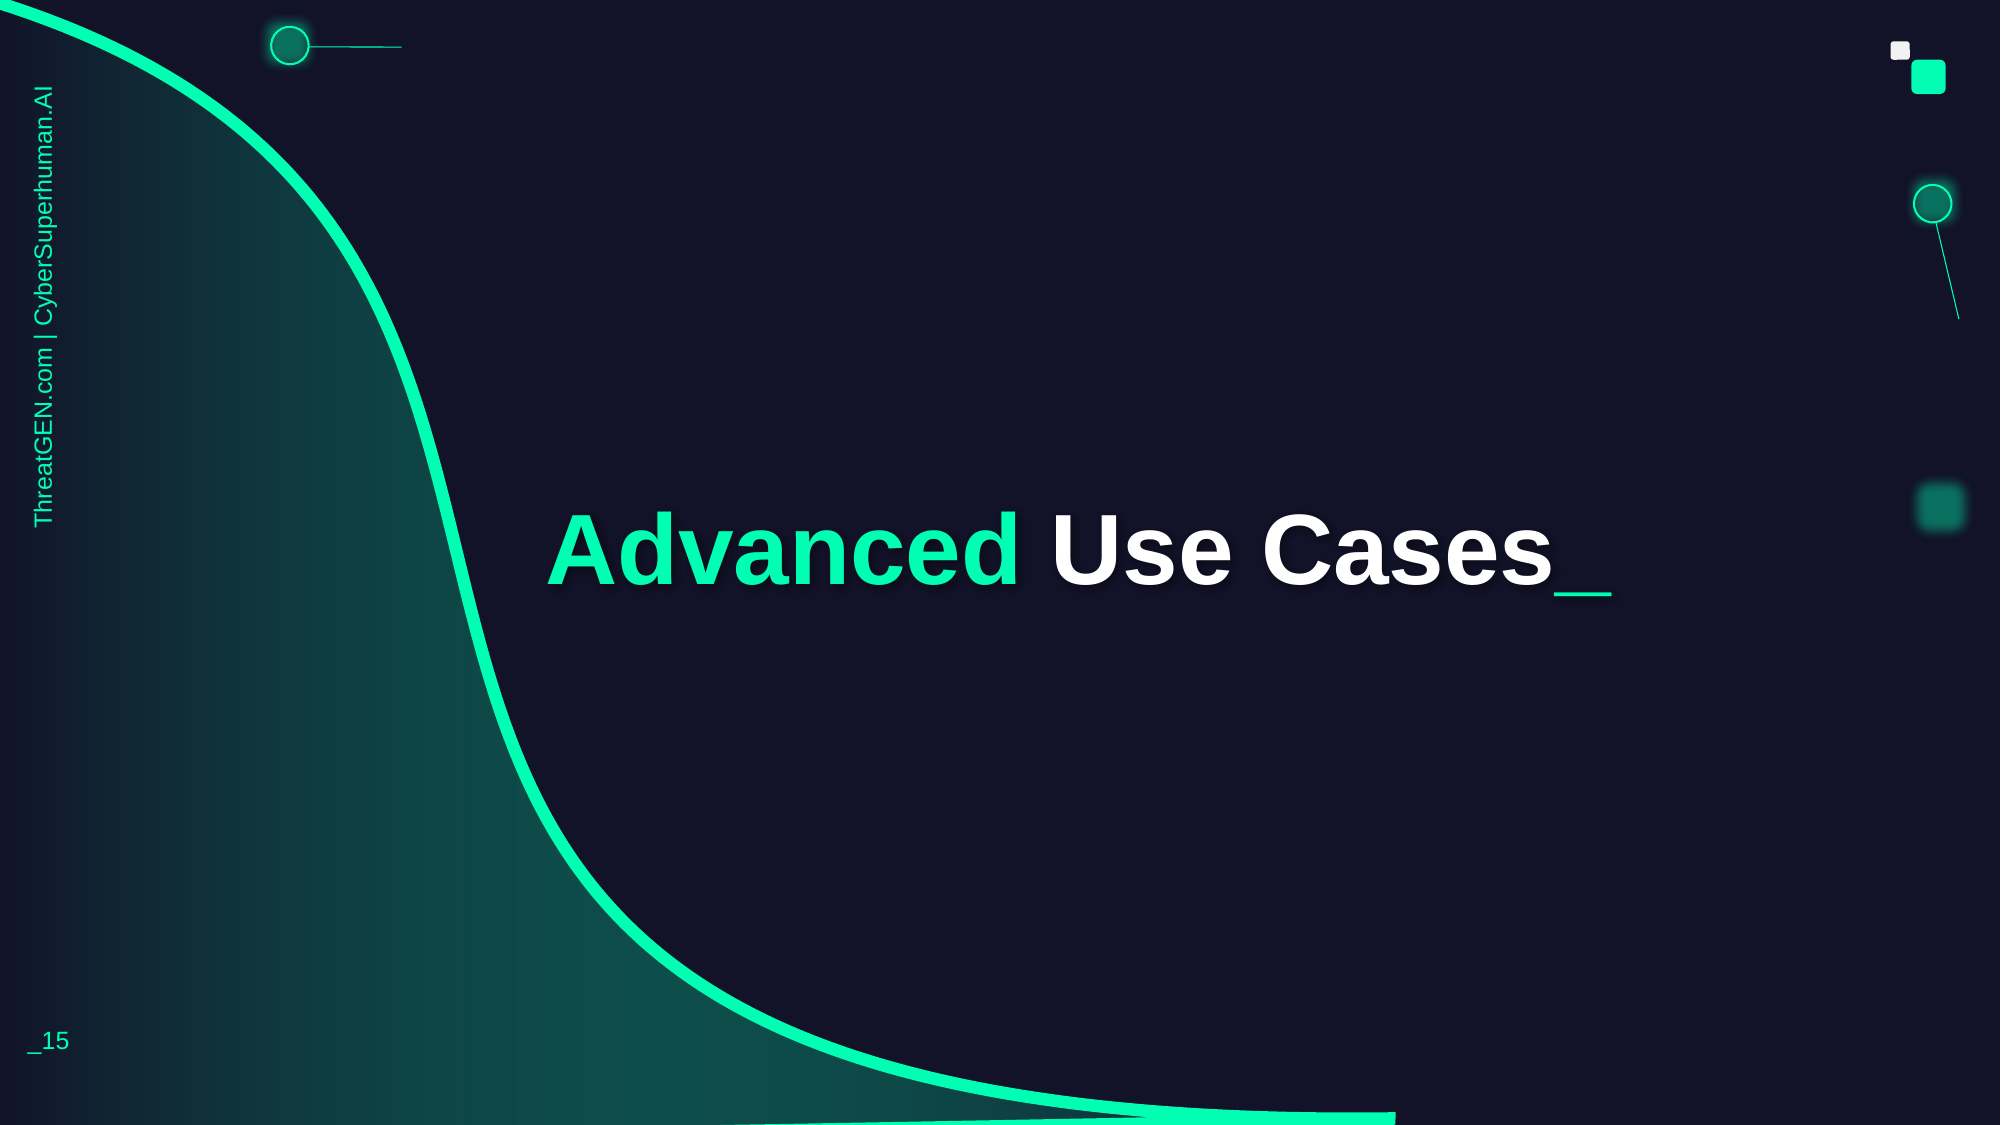

ThreatGEN.com | CyberSuperhuman.AI
Advanced Use Cases_

_15